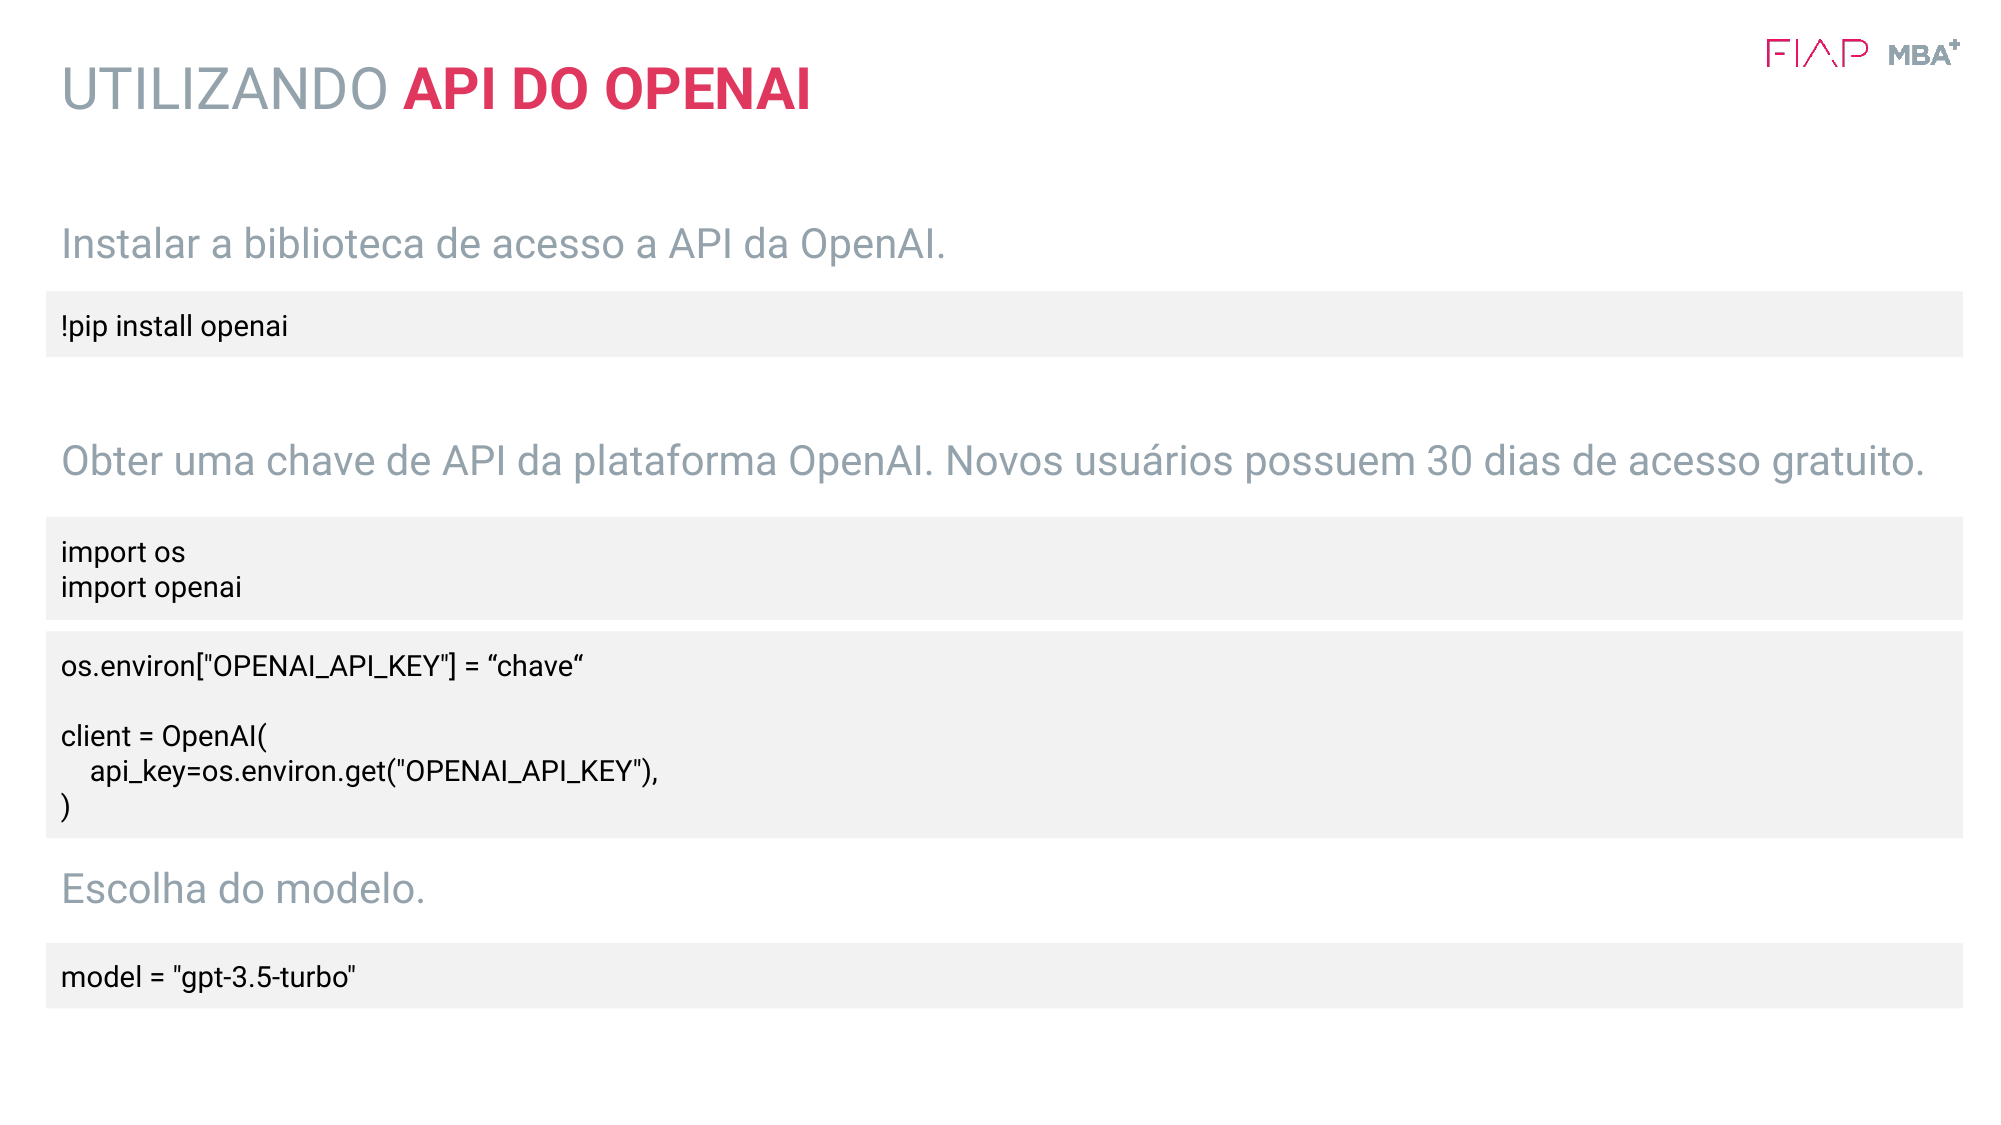

# UTILIZANDO API DO OPENAI
Instalar a biblioteca de acesso a API da OpenAI.
!pip install openai
Obter uma chave de API da plataforma OpenAI. Novos usuários possuem 30 dias de acesso gratuito.
import os
import openai
os.environ["OPENAI_API_KEY"] = “chave“

client = OpenAI(
    api_key=os.environ.get("OPENAI_API_KEY"),
)
Escolha do modelo.
model = "gpt-3.5-turbo"